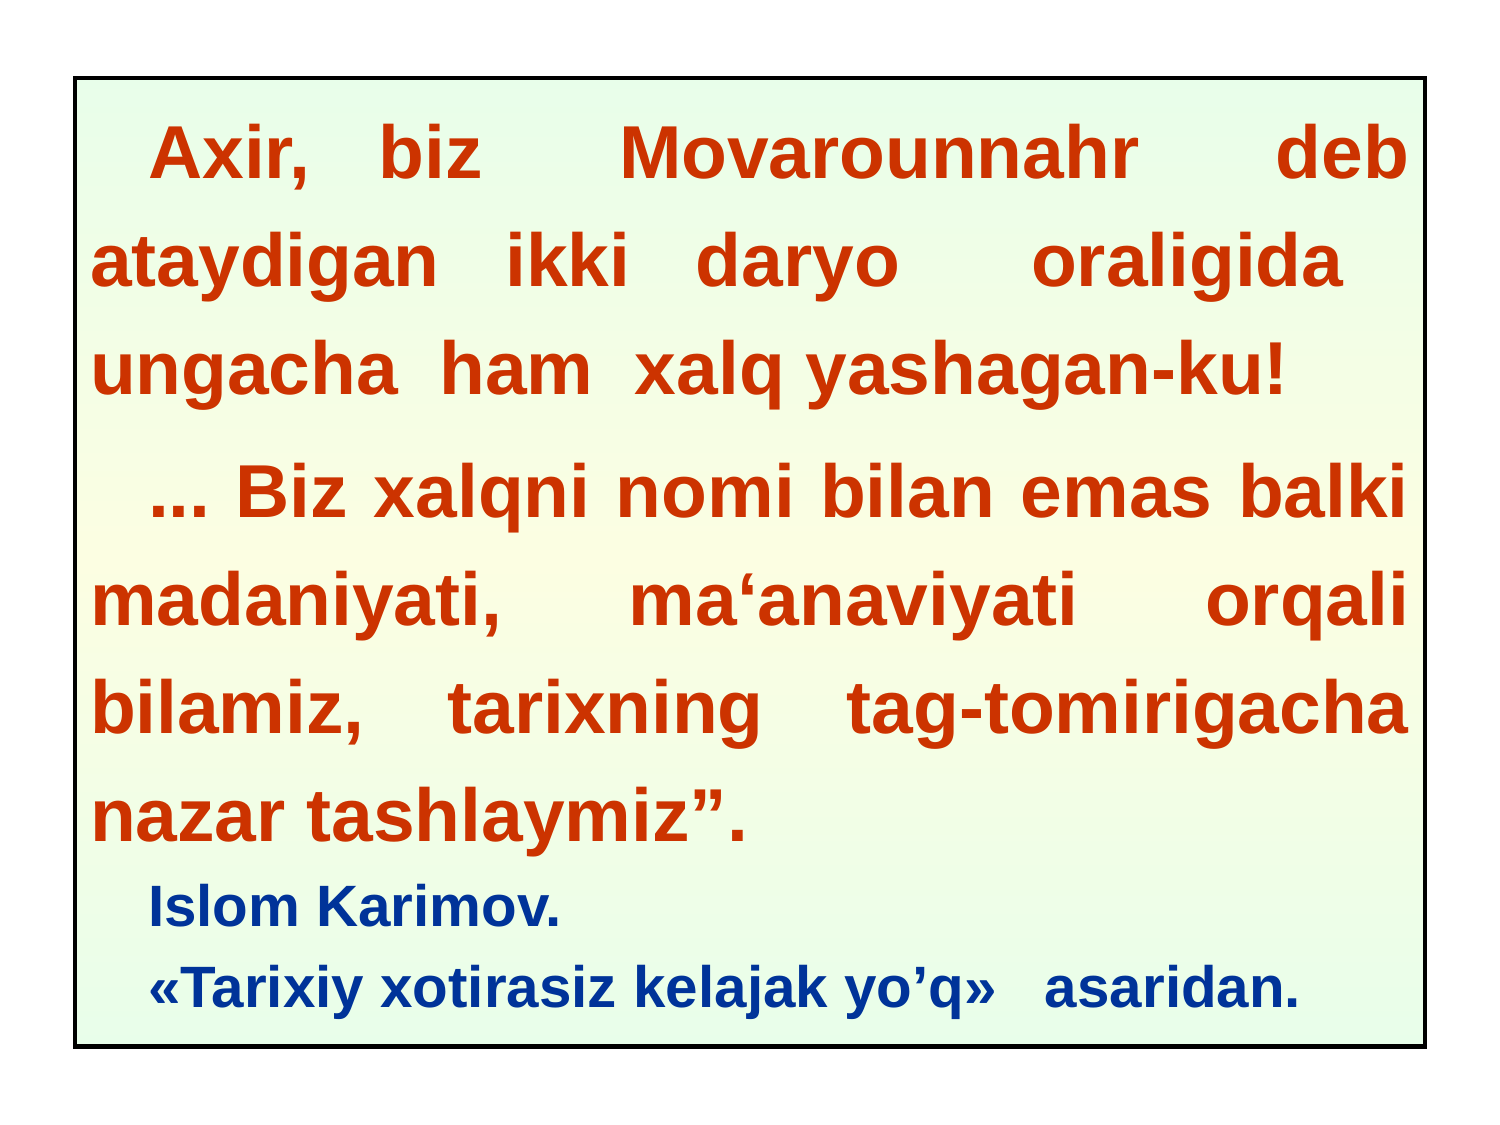

Axir, biz  Movarounnahr  deb ataydigan ikki daryo  oraligida  ungacha  ham  xalq yashagan-ku!
... Biz xalqni nomi bilan emas balki madaniyati, ma‘anaviyati orqali bilamiz, tarixning tag-tomirigacha nazar tashlaymiz”.
Islom Karimov.
«Tarixiy xotirasiz kelajak yo’q»   asaridan.